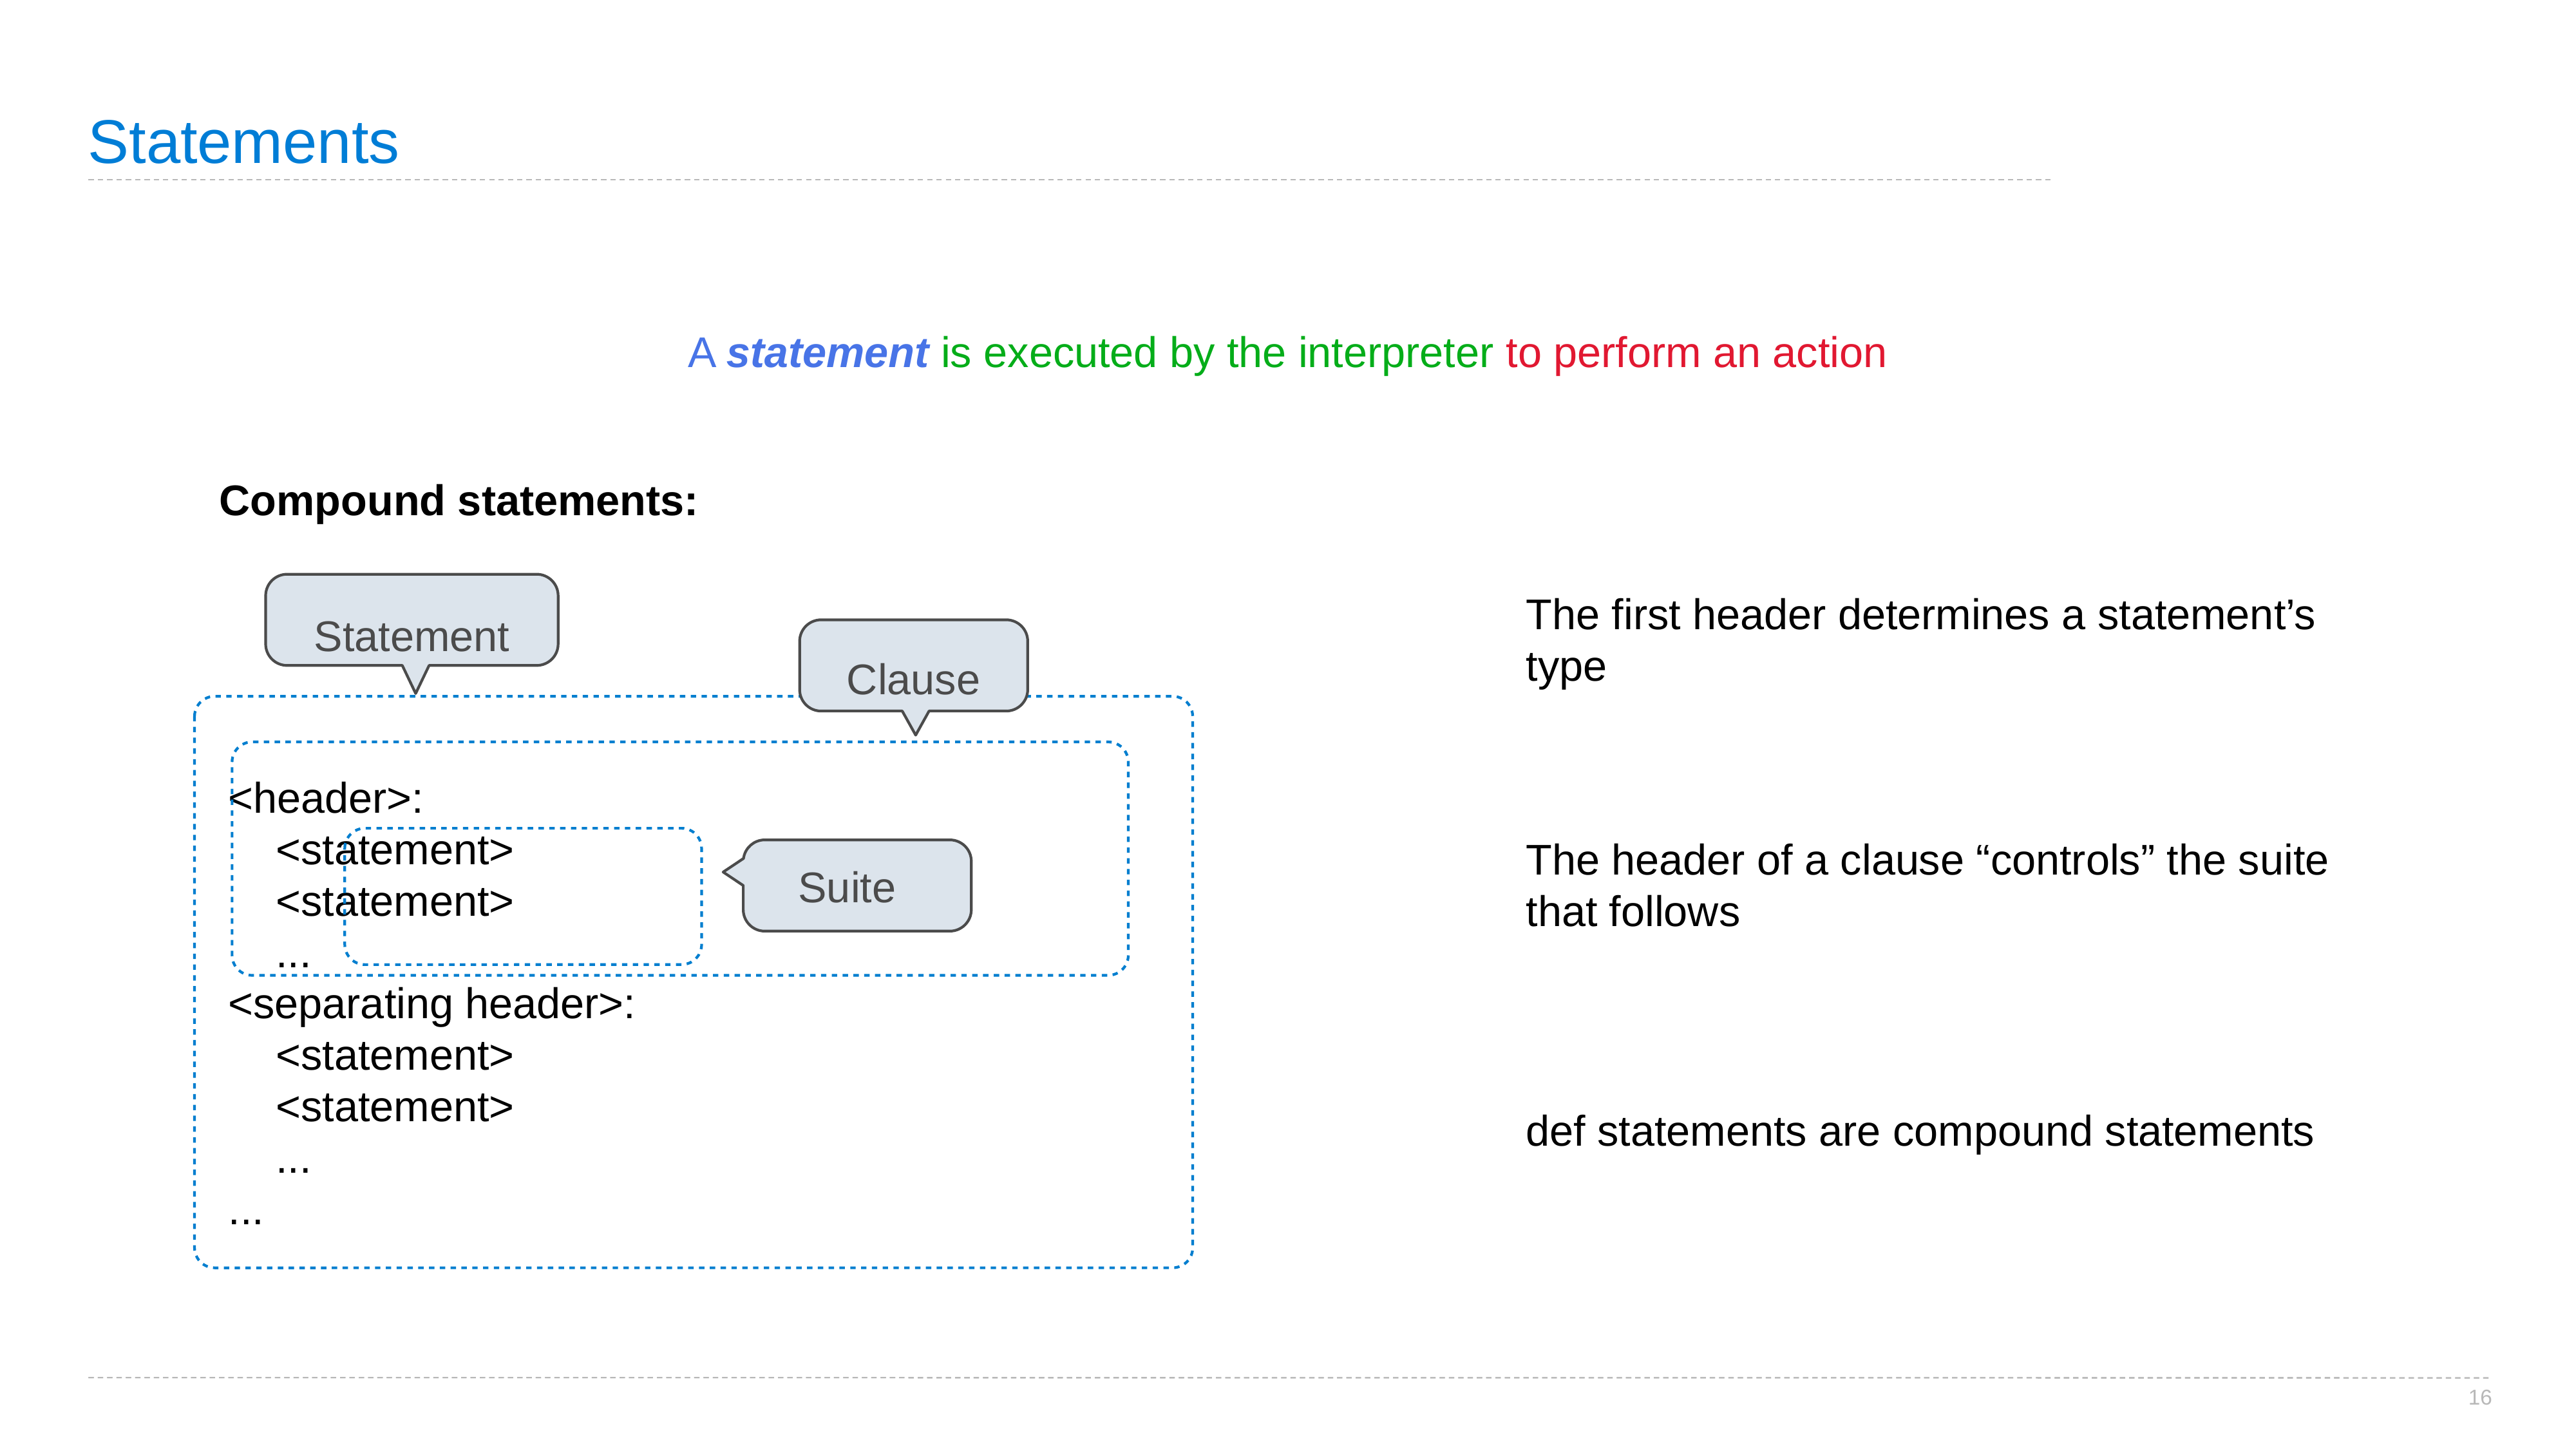

# Statements

A statement is executed by the interpreter to perform an action
Compound statements:
  <header>:
      <statement>
      <statement>
      ...
  <separating header>:
      <statement>
      <statement>
      ...
  ...
The first header determines a statement’s type
Statement

Clause

The header of a clause “controls” the suite that follows

Suite
def statements are compound statements

16